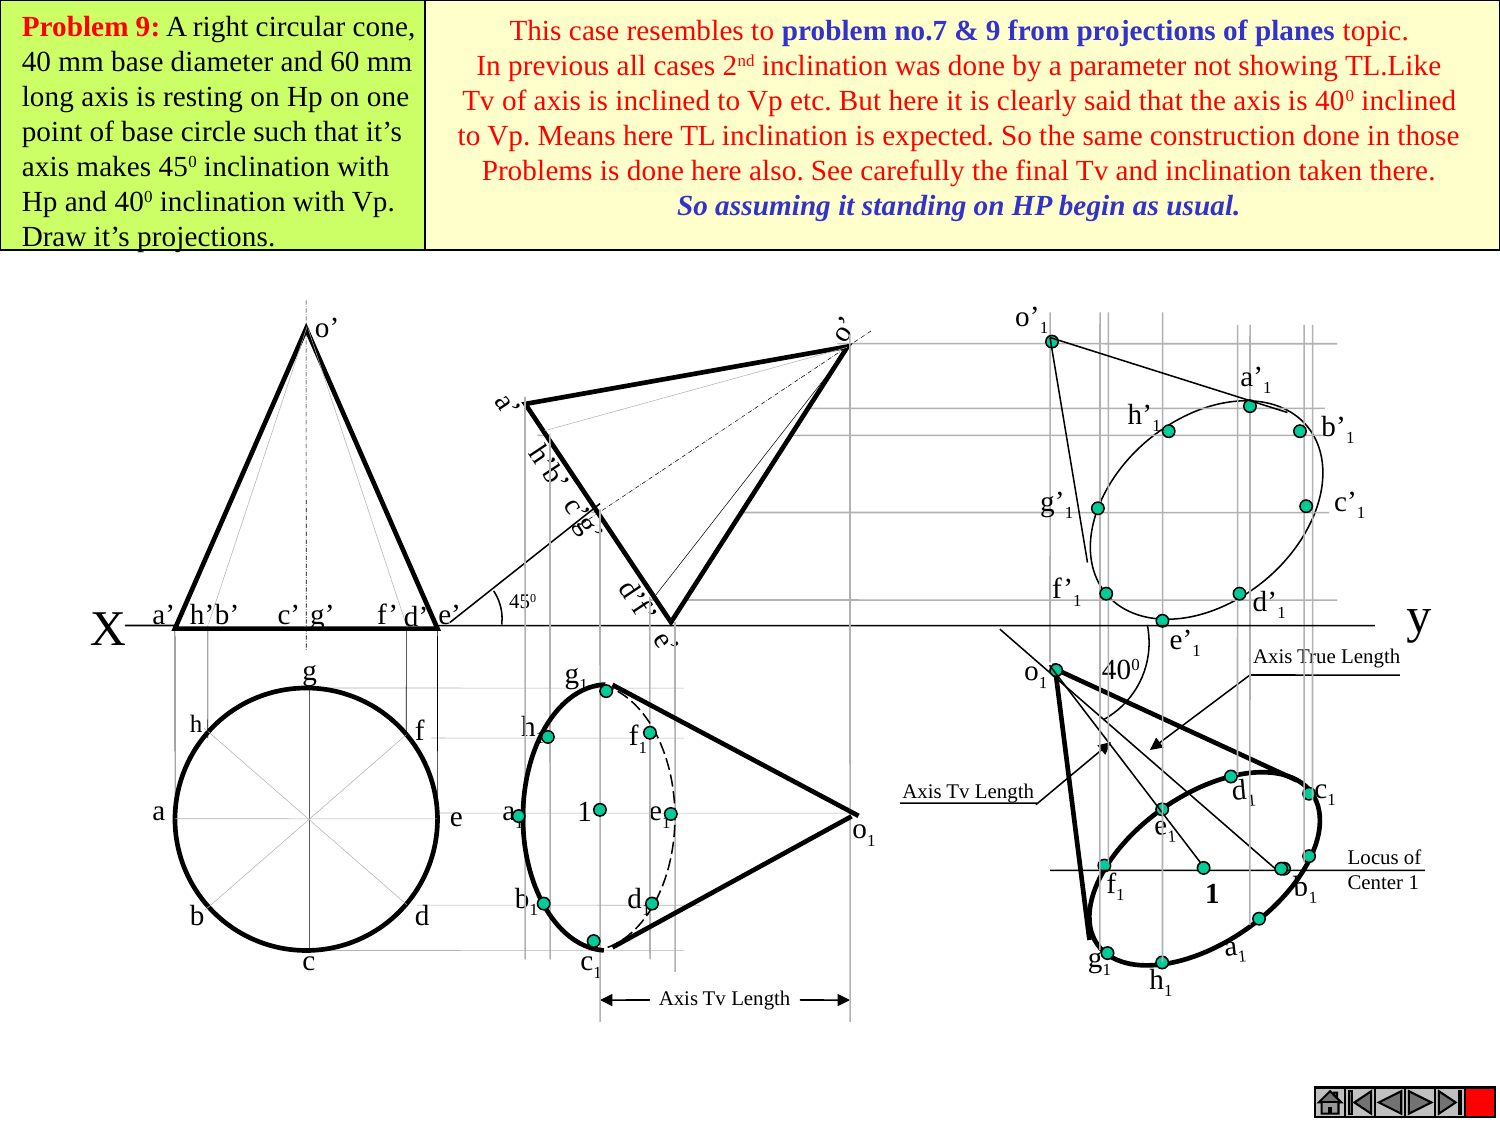

Problem 9: A right circular cone,
40 mm base diameter and 60 mm
long axis is resting on Hp on one
point of base circle such that it’s
axis makes 450 inclination with
Hp and 400 inclination with Vp.
Draw it’s projections.

This case resembles to problem no.7 & 9 from projections of planes topic.
In previous all cases 2nd inclination was done by a parameter not showing TL.Like
Tv of axis is inclined to Vp etc. But here it is clearly said that the axis is 400 inclined
 to Vp. Means here TL inclination is expected. So the same construction done in those
Problems is done here also. See carefully the final Tv and inclination taken there.
So assuming it standing on HP begin as usual.

a’
e’
c’g’
h’b’
d’f’
o’

o’1
a’1
h’1
b’1
g’1
c’1
f’1
d’1
e’1
o’
a’
h’
b’
c’
g’
f’
e’
d’

y
X

g
h
f
a
e
b
d
c

g1
h1
f1
a1
e1
b1
d1
c1

1
o1

450

c1
d1

e1

f1
b1

1

a1
g1

h1

400

Axis True Length
o1

Axis Tv Length

Locus of
Center 1

Axis Tv Length